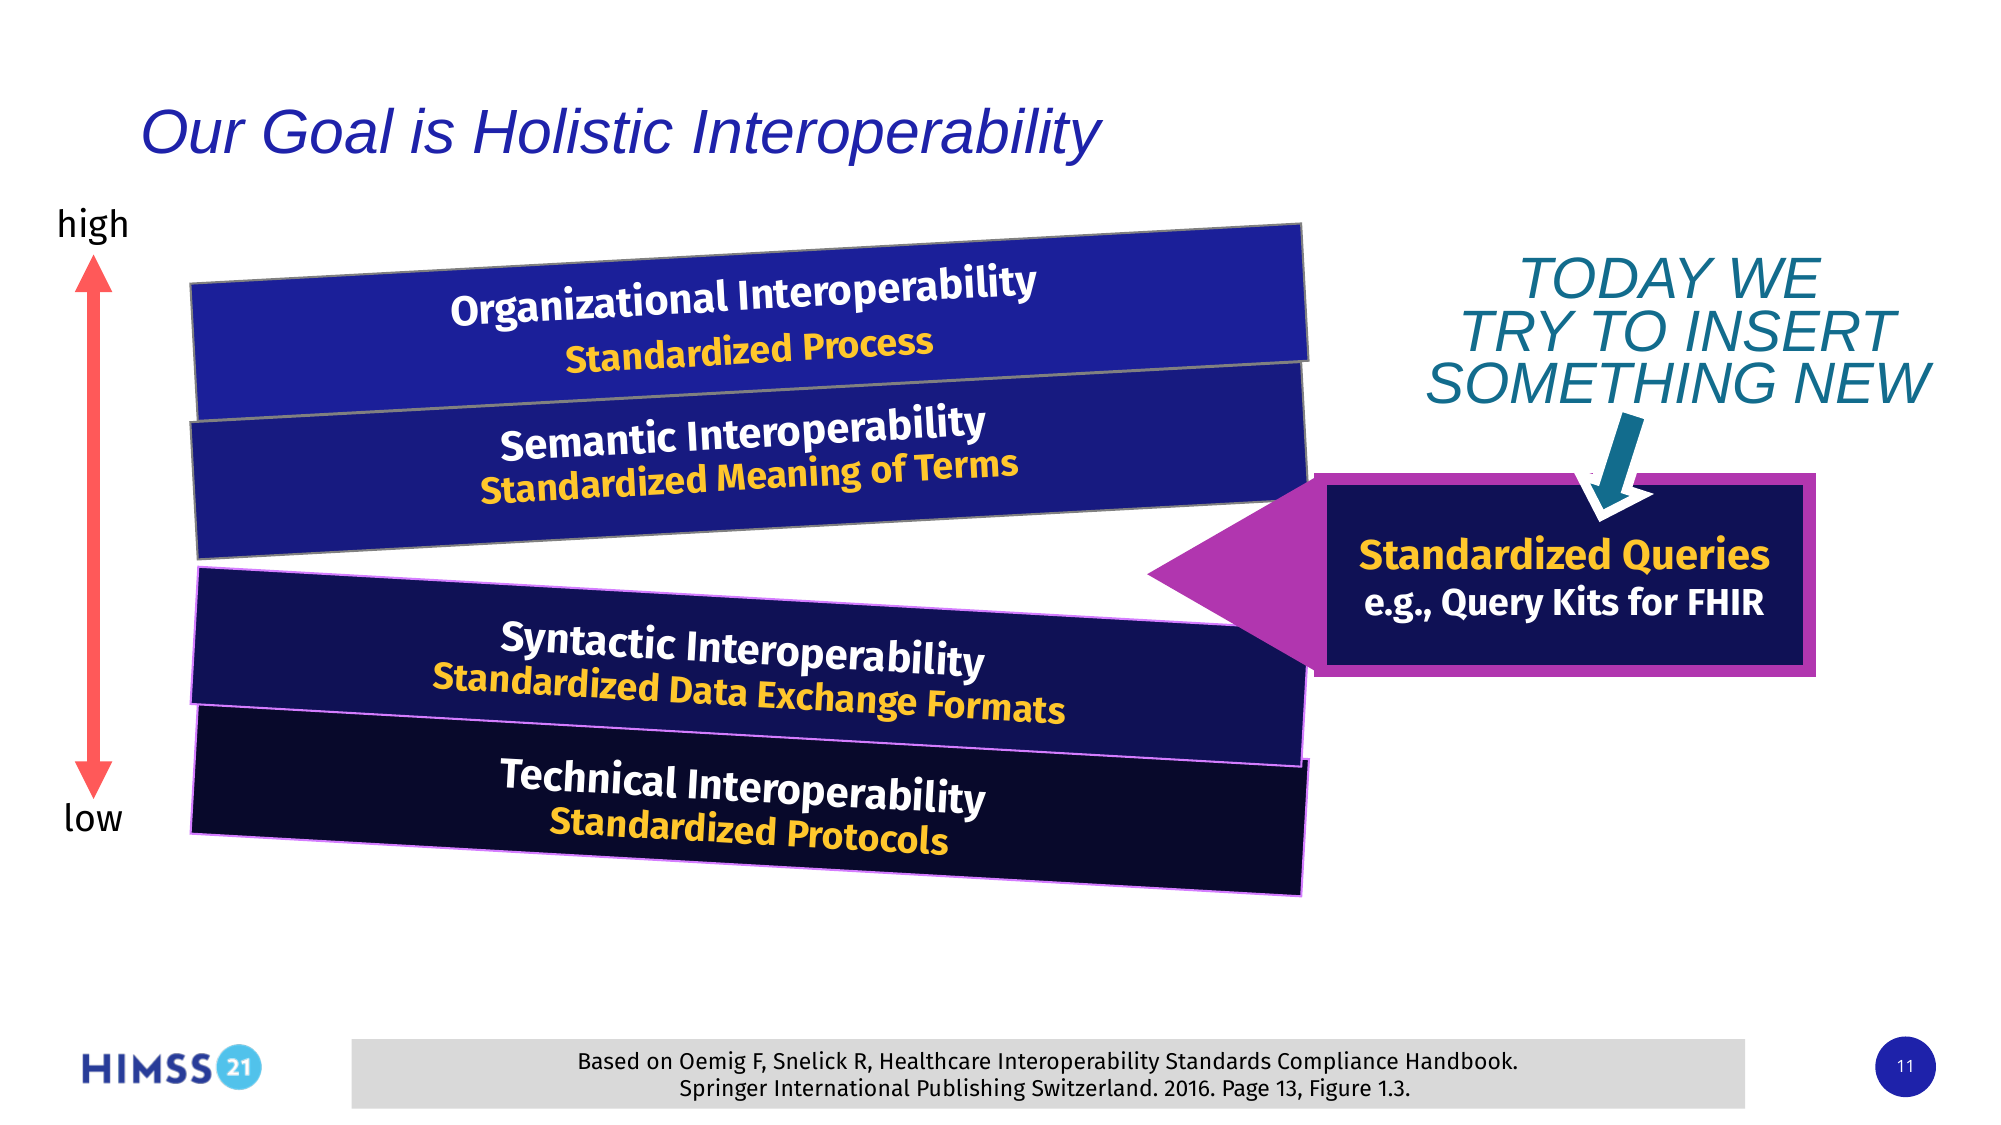

# Our Goal is Holistic Interoperability
high

TODAY WE
TRY TO INSERT
SOMETHING NEW
Organizational Interoperability
Standardized Process

Semantic Interoperability

Standardized Meaning of Terms
Standardized Queries
e.g., Query Kits for FHIR

Syntactic Interoperability
Standardized Data Exchange Formats

Technical Interoperability
low
Standardized Protocols
Based on
Oemig F, Snelick R, Healthcare Interoperability Standards Compliance Handbook. Springer International Publishing Switzerland. 2016. Page 13, Figure 1.3.
Based on Oemig F, Snelick R, Healthcare Interoperability Standards Compliance Handbook.
Springer International Publishing Switzerland. 2016. Page 13, Figure 1.3.
11